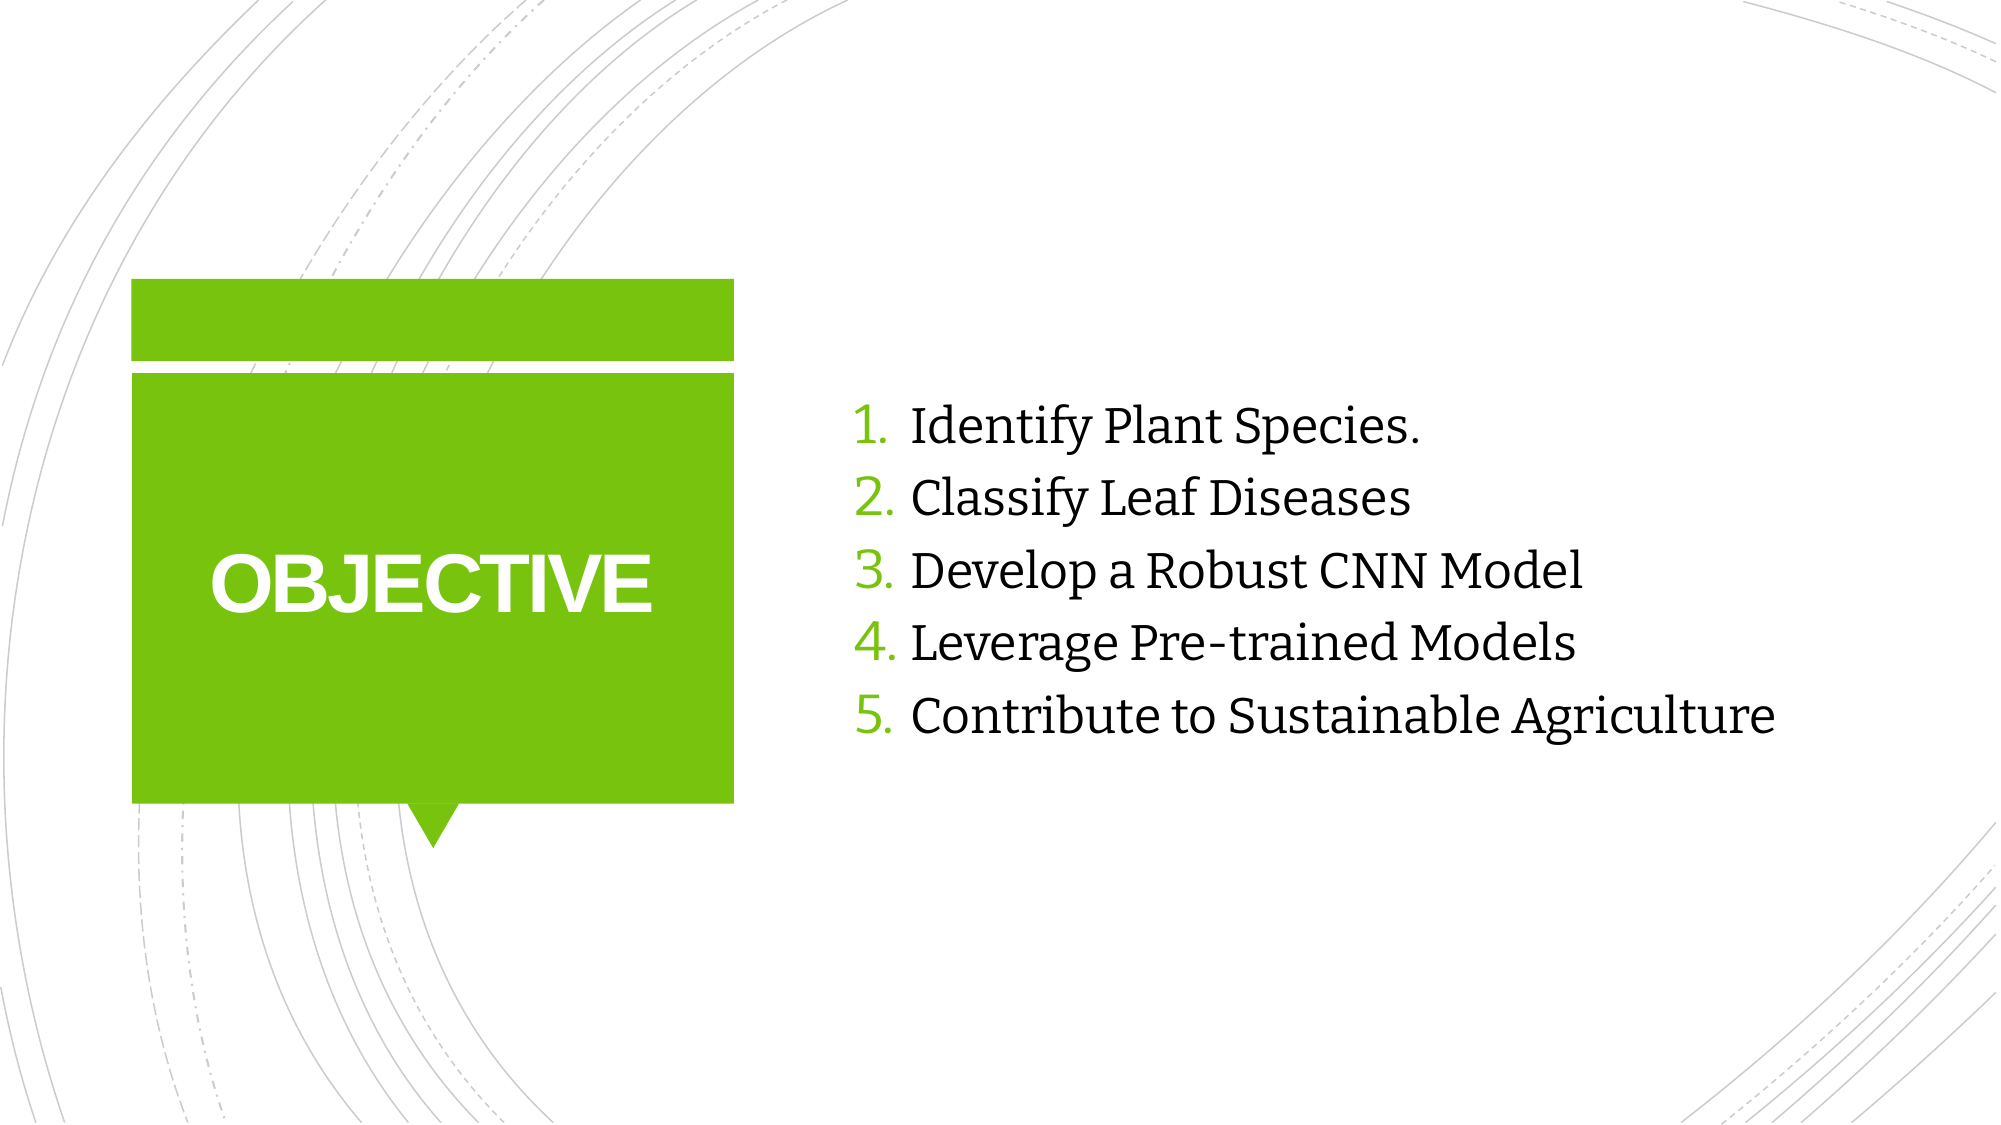

Identify Plant Species.
Classify Leaf Diseases
Develop a Robust CNN Model
Leverage Pre-trained Models
Contribute to Sustainable Agriculture
# OBJECTIVE